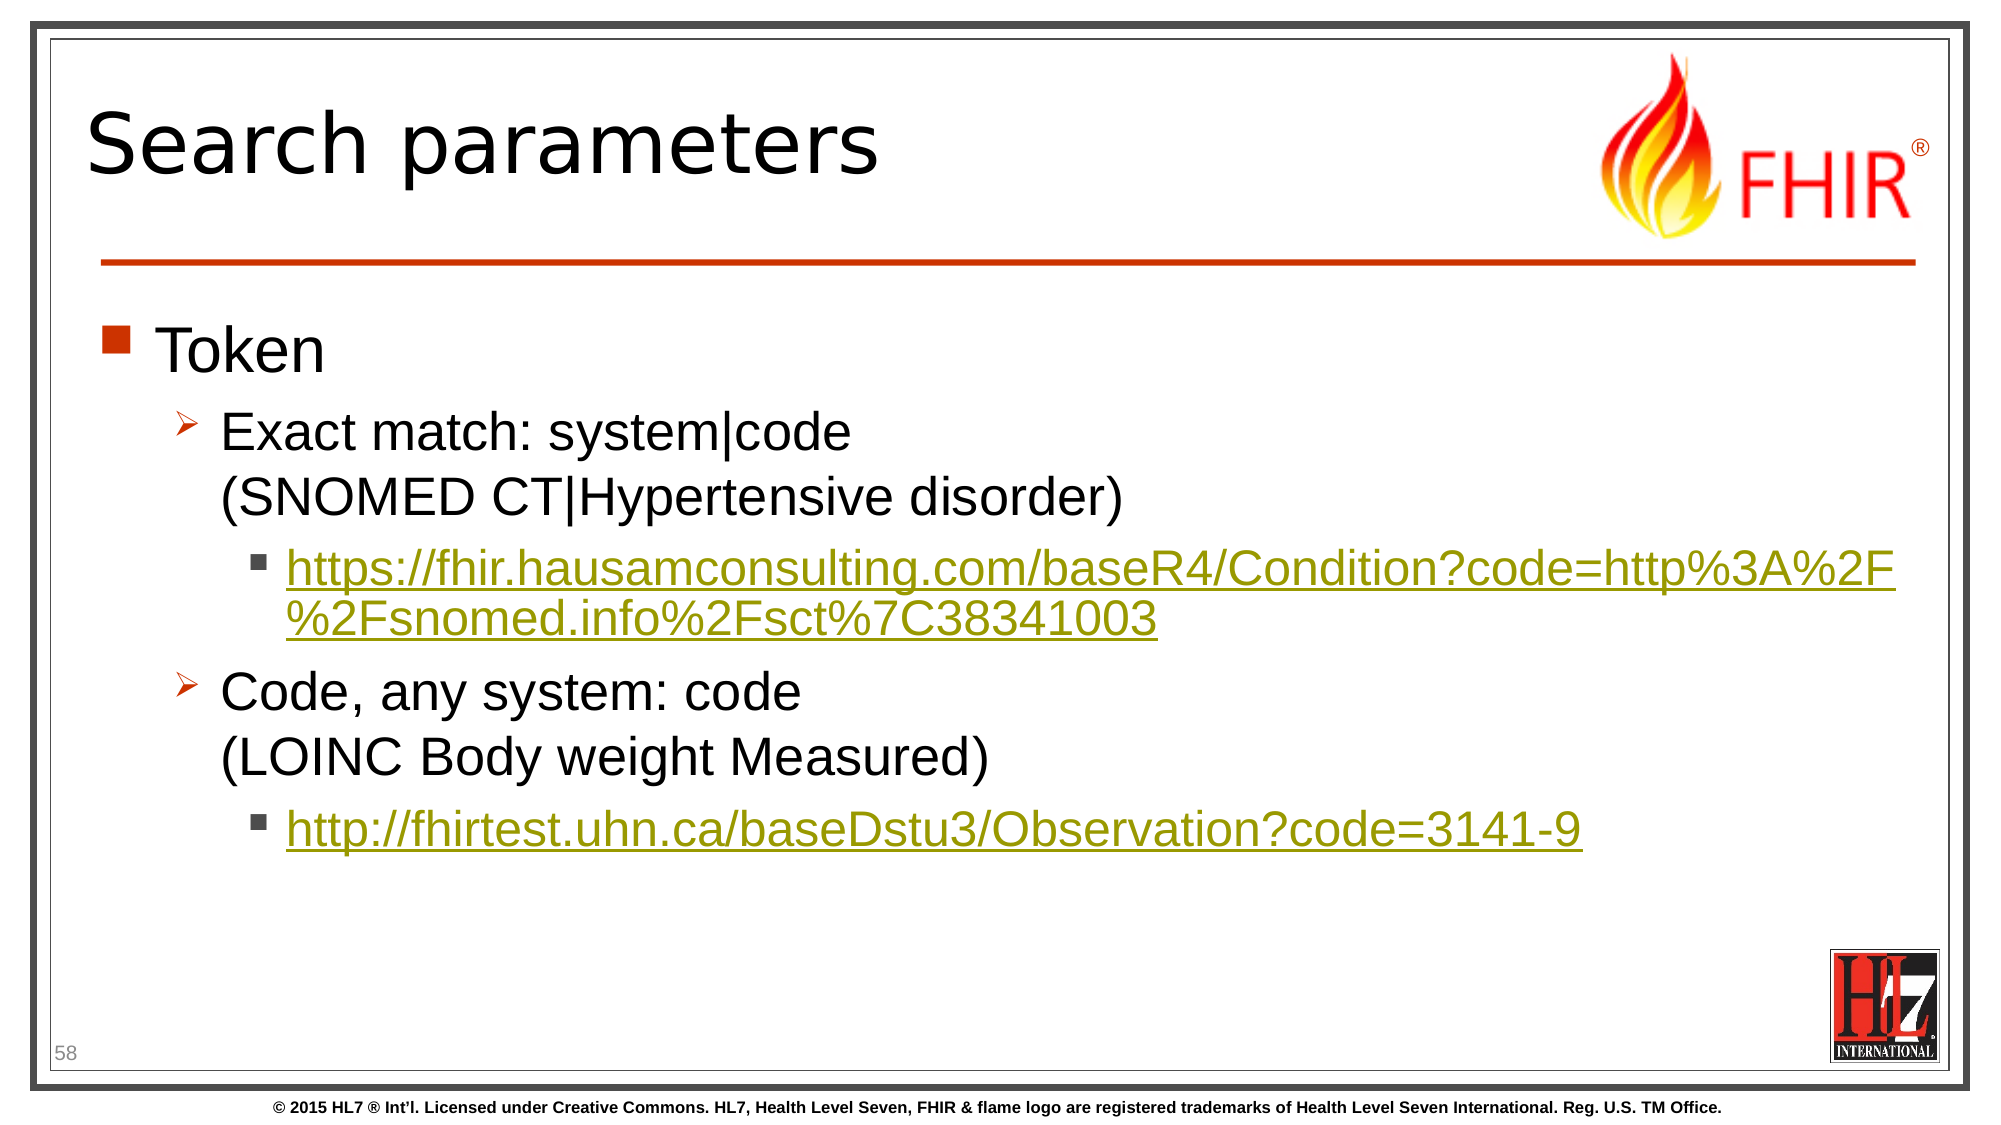

# Search parameters
Token
Exact match: system|code
(SNOMED CT|Hypertensive disorder)
https://fhir.hausamconsulting.com/baseR4/Condition?code=http%3A%2F%2Fsnomed.info%2Fsct%7C38341003
Code, any system: code
(LOINC Body weight Measured)
http://fhirtest.uhn.ca/baseDstu3/Observation?code=3141-9
58